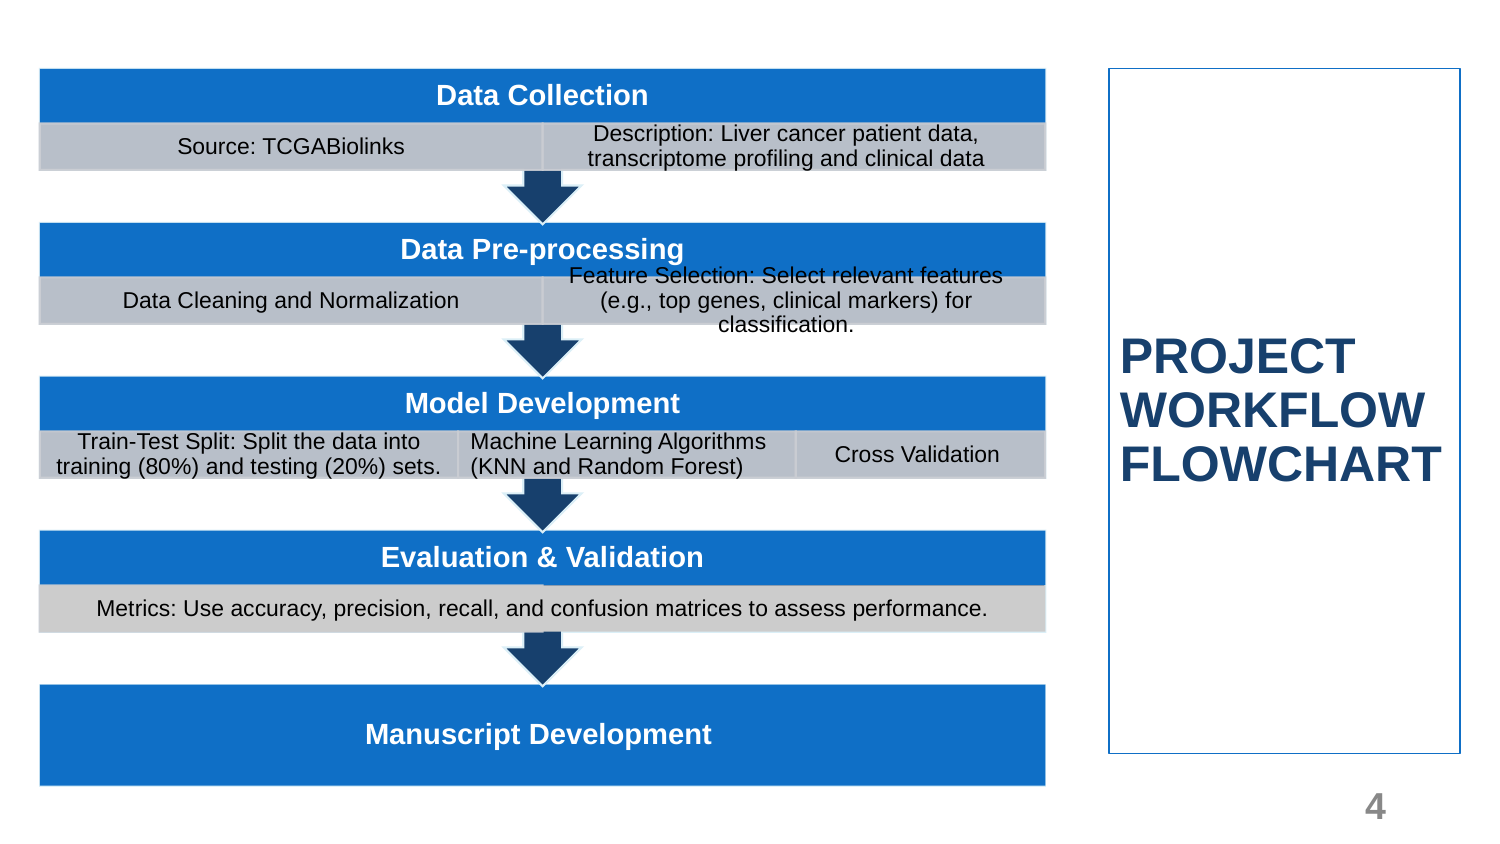

# PROJECT WORKFLOW FLOWCHART
Data Collection

Description: Liver cancer patient data, transcriptome profiling and clinical data

Source: TCGABiolinks

Data Pre-processing

Data Cleaning and Normalization

Feature Selection: Select relevant features (e.g., top genes, clinical markers) for classification.
Model Development

Train-Test Split: Split the data into training (80%) and testing (20%) sets.

Machine Learning Algorithms (KNN and Random Forest)

Cross Validation
Evaluation & Validation

Metrics: Use accuracy, precision, recall, and confusion matrices to assess performance.

Manuscript Development
4